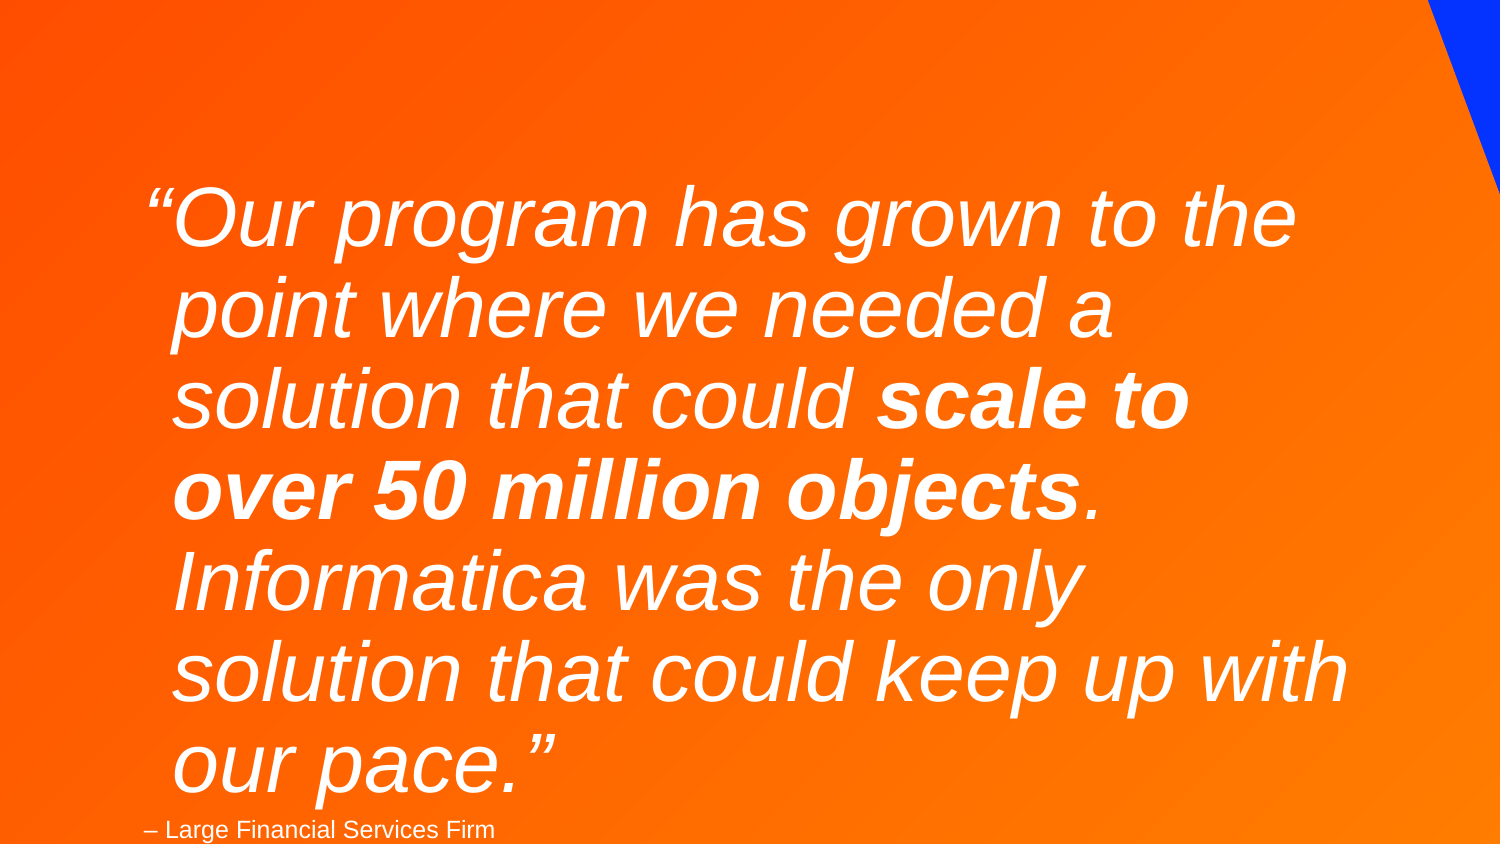

“Our program has grown to the point where we needed a solution that could scale to over 50 million objects. Informatica was the only solution that could keep up with our pace.”
– Large Financial Services Firm